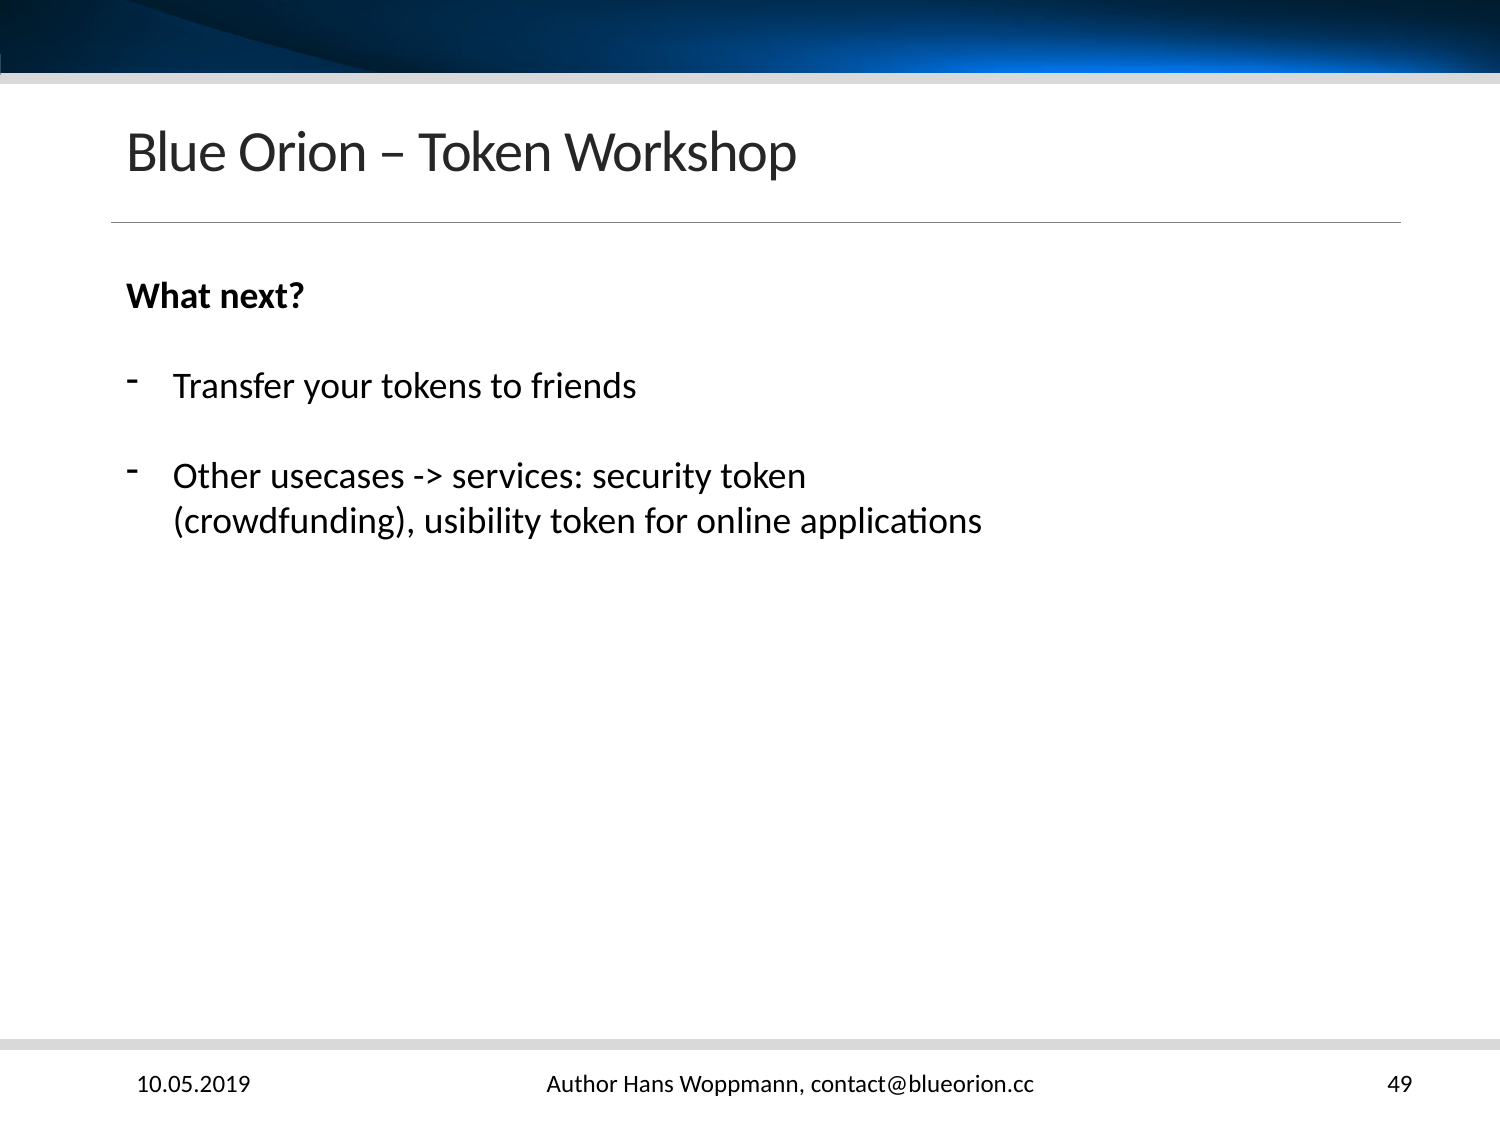

# Blue Orion – Token Workshop
What next?

Transfer your tokens to friends

Other usecases -> services: security token (crowdfunding), usibility token for online applications